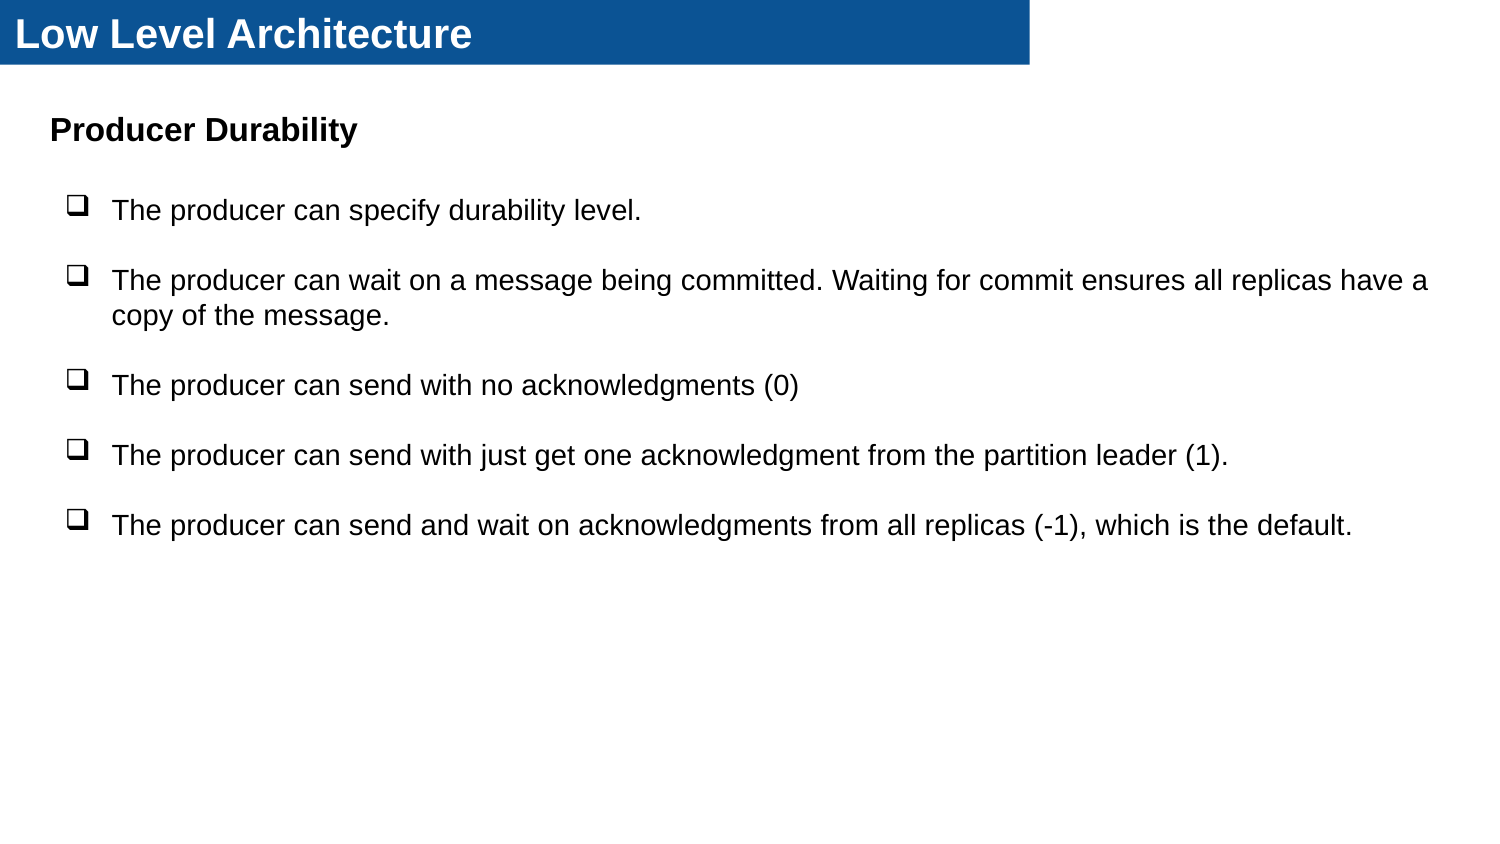

Low Level Architecture

Producer Durability
The producer can specify durability level.

The producer can wait on a message being committed. Waiting for commit ensures all replicas have a copy of the message.

The producer can send with no acknowledgments (0)

The producer can send with just get one acknowledgment from the partition leader (1).

The producer can send and wait on acknowledgments from all replicas (-1), which is the default.